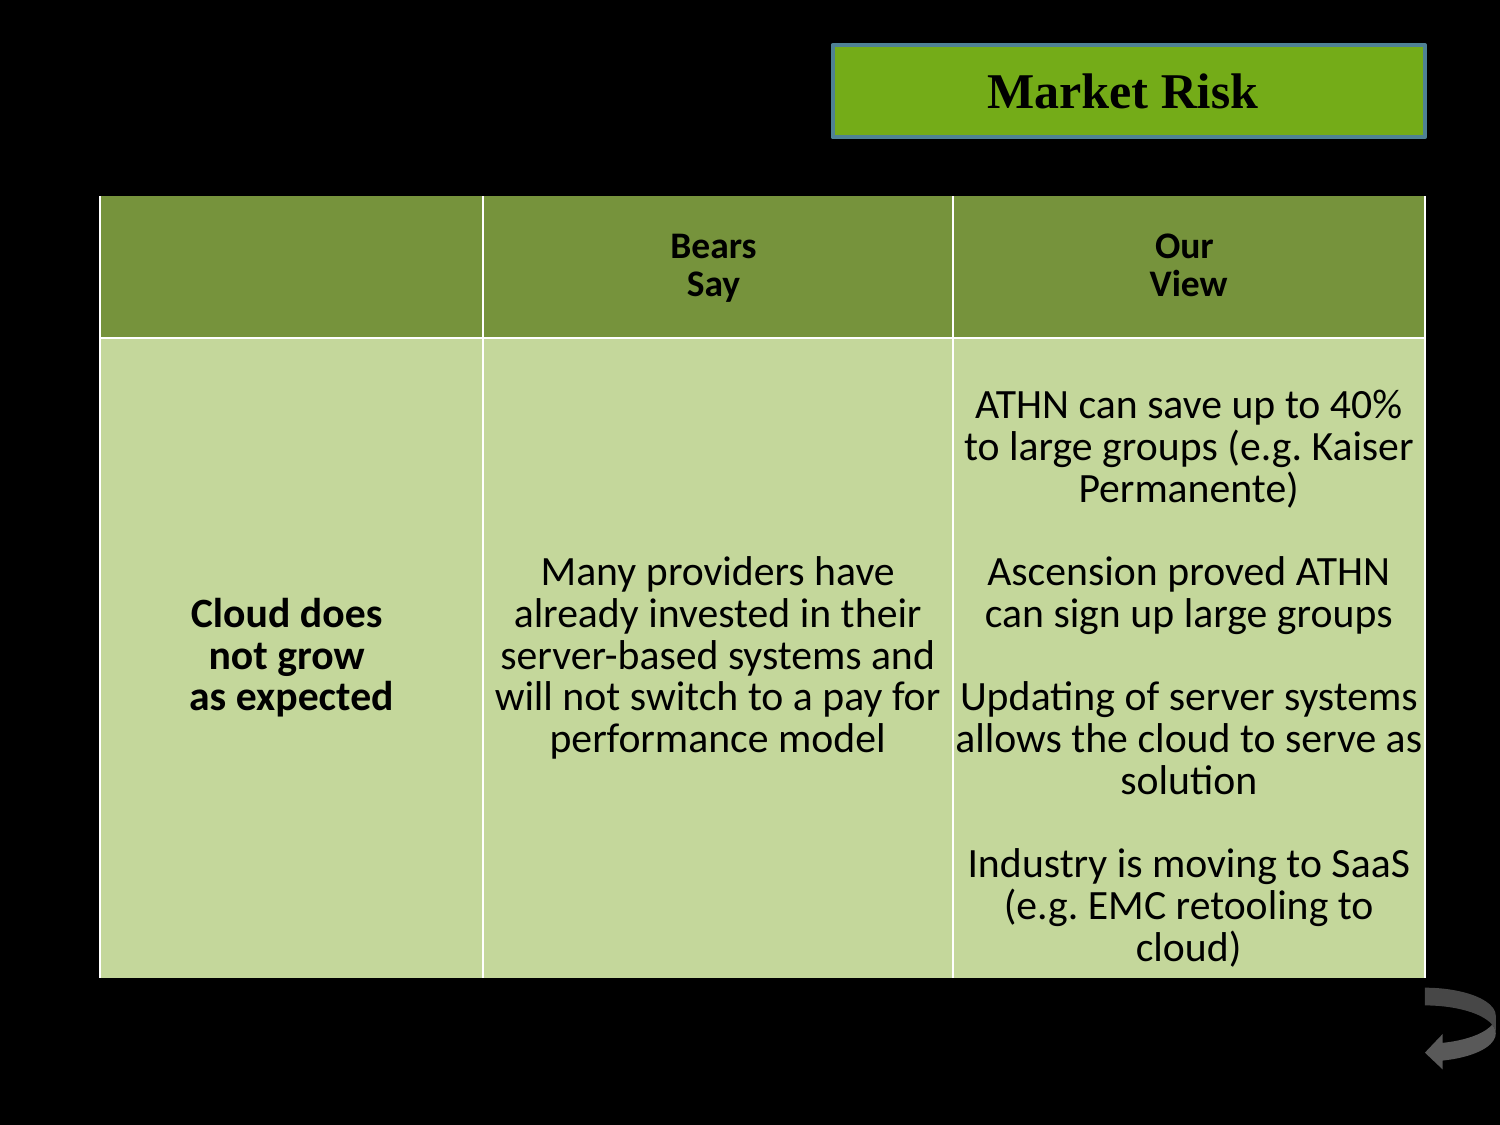

Market Risk
|  | Bears Say | Our View |
| --- | --- | --- |
| Cloud does not grow as expected | Many providers have already invested in their server-based systems and will not switch to a pay for performance model | ATHN can save up to 40% to large groups (e.g. Kaiser Permanente) Ascension proved ATHN can sign up large groups Updating of server systems allows the cloud to serve as solution Industry is moving to SaaS (e.g. EMC retooling to cloud) |